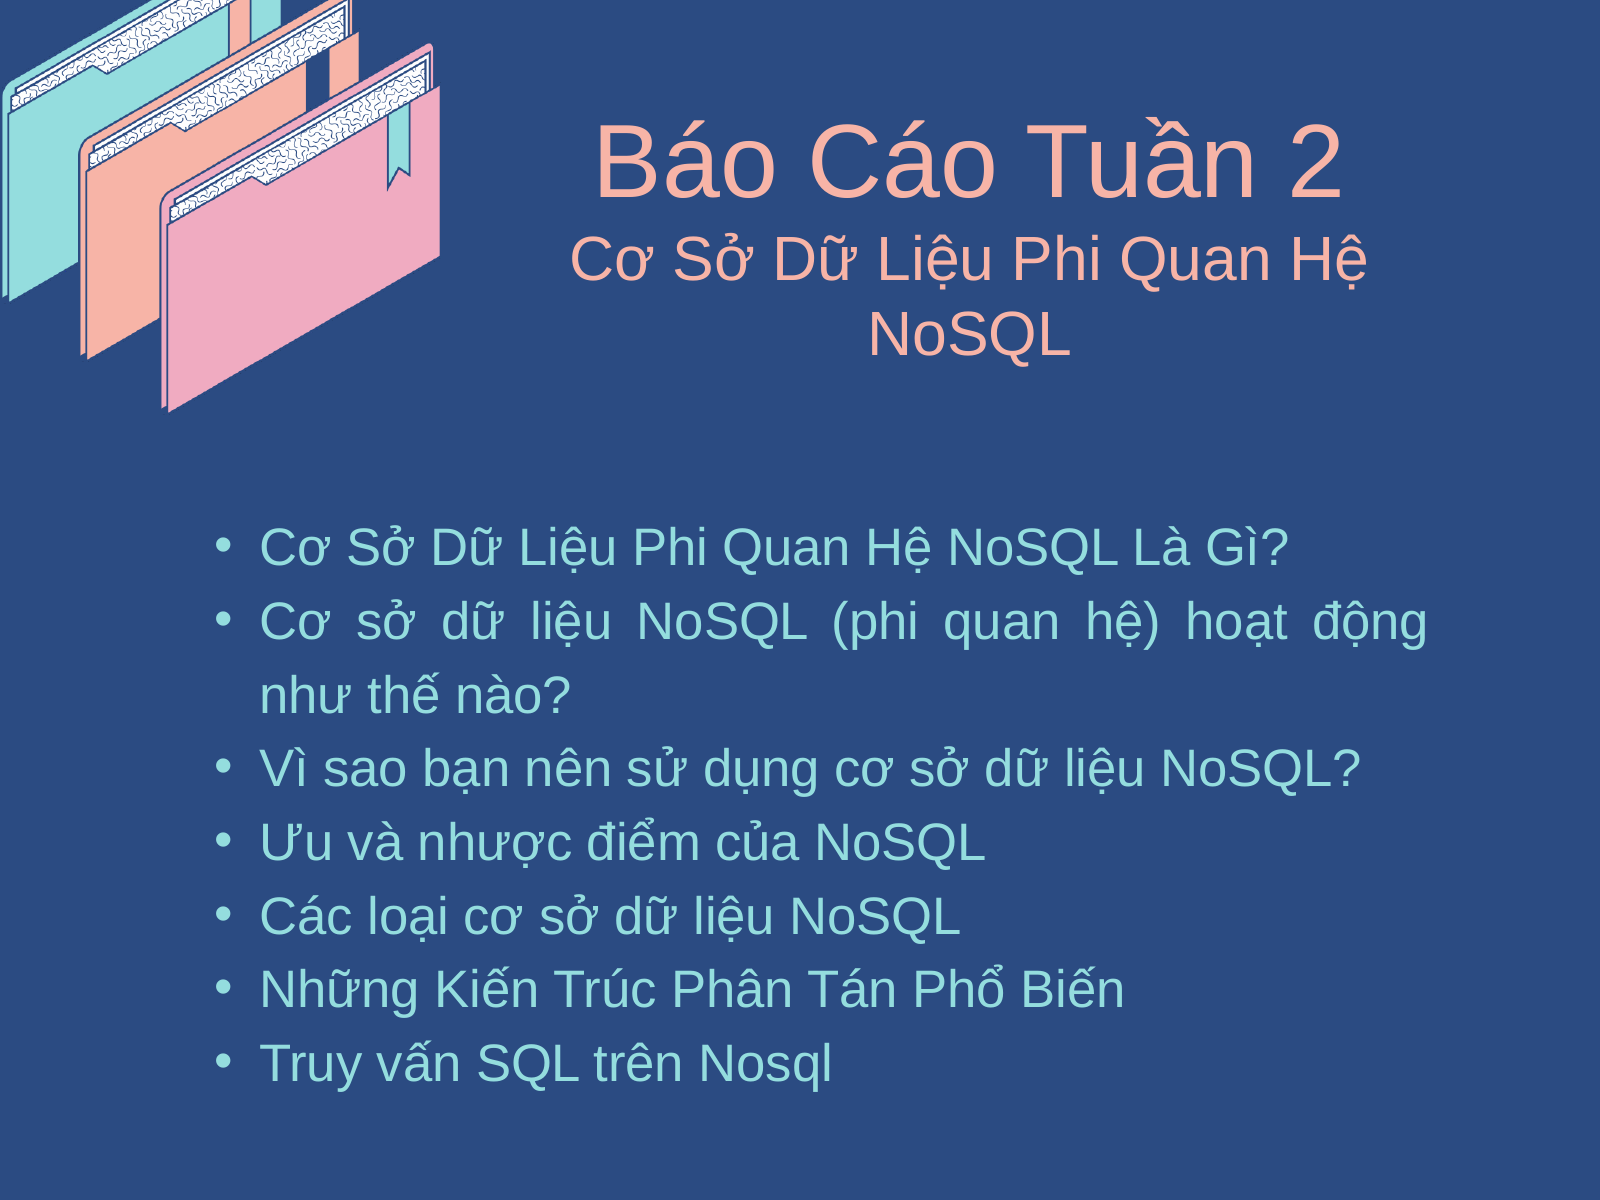

Báo Cáo Tuần 2
Cơ Sở Dữ Liệu Phi Quan Hệ NoSQL

Cơ Sở Dữ Liệu Phi Quan Hệ NoSQL Là Gì?
Cơ sở dữ liệu NoSQL (phi quan hệ) hoạt động như thế nào?
Vì sao bạn nên sử dụng cơ sở dữ liệu NoSQL?
Ưu và nhược điểm của NoSQL
Các loại cơ sở dữ liệu NoSQL
Những Kiến Trúc Phân Tán Phổ Biến
Truy vấn SQL trên Nosql